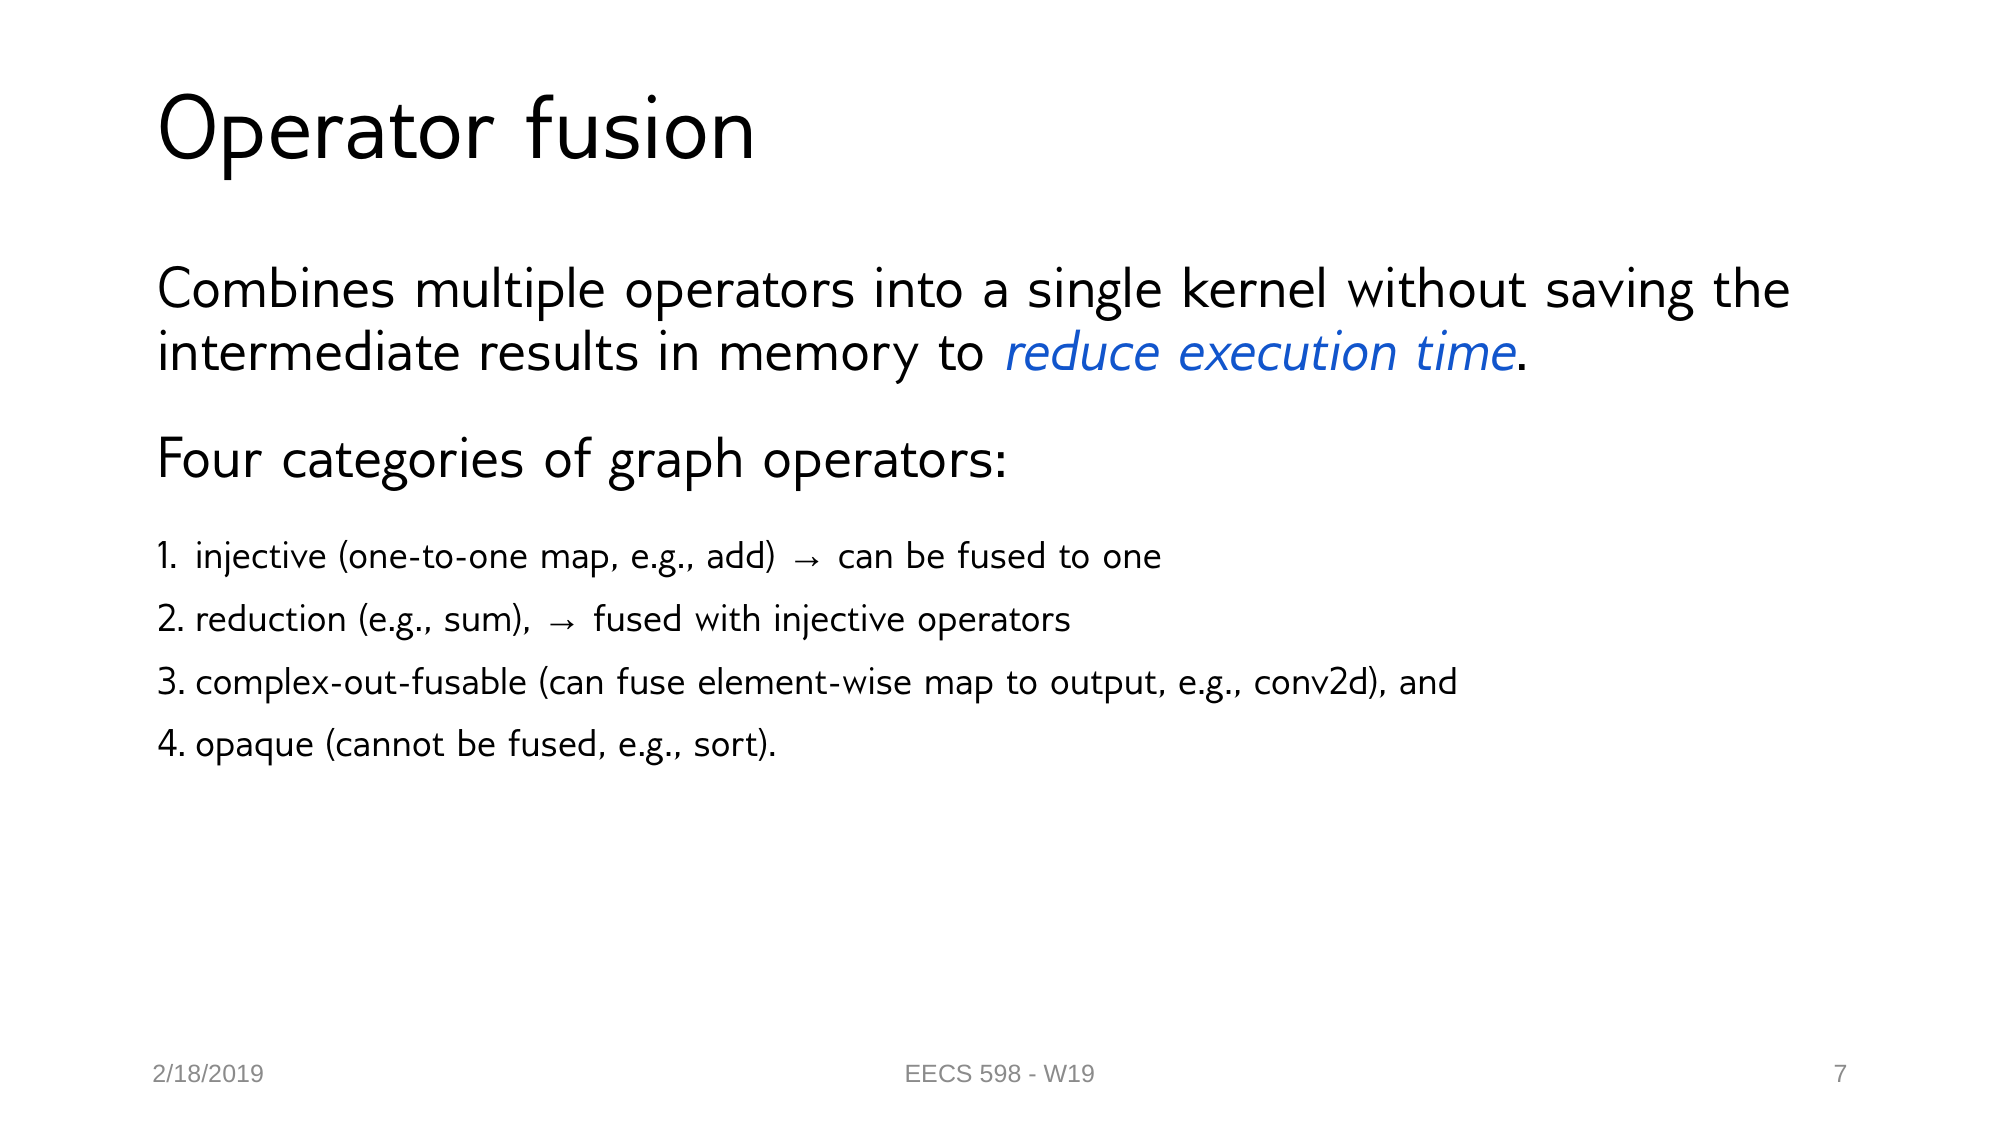

# Operator fusion
Combines multiple operators into a single kernel without saving the intermediate results in memory to reduce execution time.
Four categories of graph operators:
injective (one-to-one map, e.g., add) → can be fused to one
reduction (e.g., sum), → fused with injective operators
complex-out-fusable (can fuse element-wise map to output, e.g., conv2d), and
opaque (cannot be fused, e.g., sort).

2/18/2019
EECS 598 - W19
7